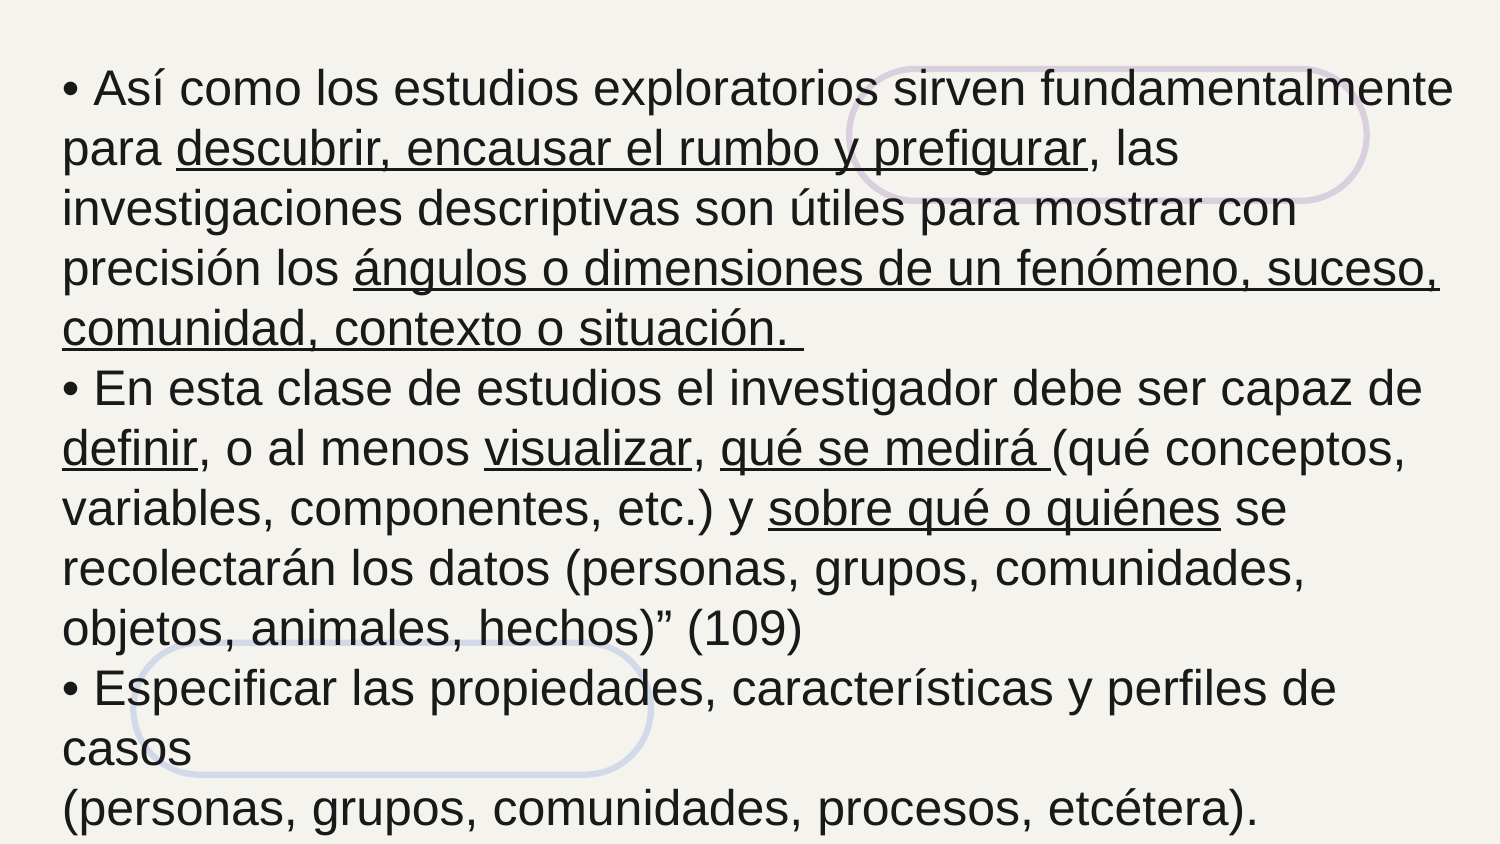

• Así como los estudios exploratorios sirven fundamentalmente para descubrir, encausar el rumbo y prefigurar, las investigaciones descriptivas son útiles para mostrar con precisión los ángulos o dimensiones de un fenómeno, suceso, comunidad, contexto o situación.
• En esta clase de estudios el investigador debe ser capaz de definir, o al menos visualizar, qué se medirá (qué conceptos,
variables, componentes, etc.) y sobre qué o quiénes se recolectarán los datos (personas, grupos, comunidades, objetos, animales, hechos)” (109)
• Especificar las propiedades, características y perfiles de casos
(personas, grupos, comunidades, procesos, etcétera).
• Cuantiﬁcar conceptos, variables y fenómenos (117)